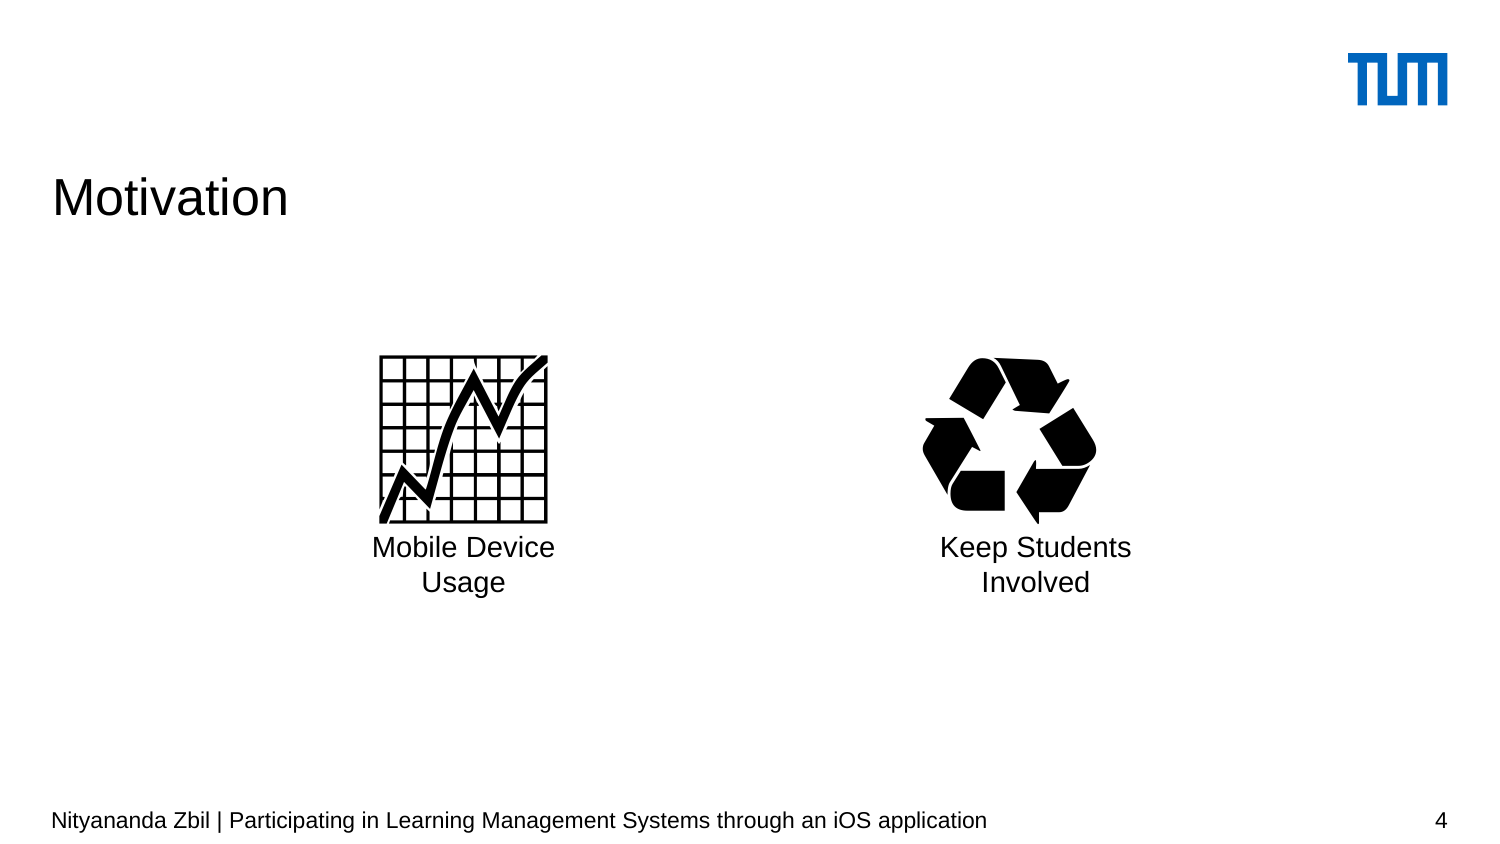

# Motivation
📈
Mobile Device Usage
♻️
Keep Students Involved
Nityananda Zbil | Participating in Learning Management Systems through an iOS application
4